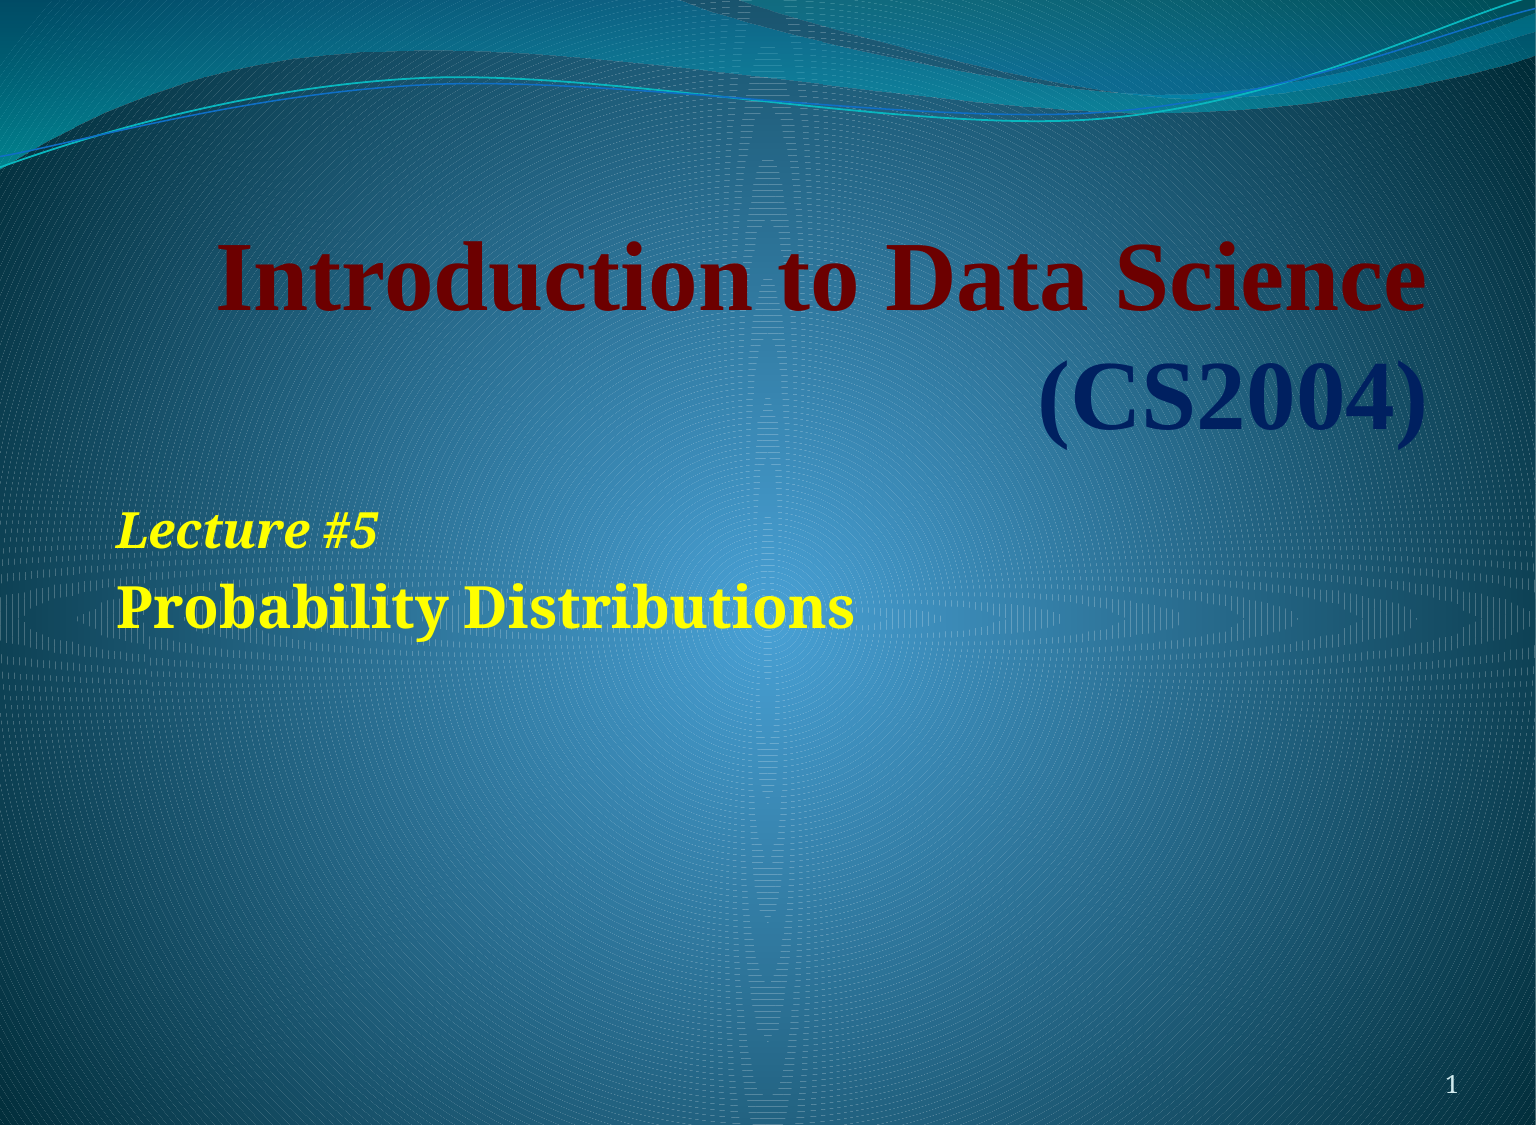

# Introduction to Data Science (CS2004)
Lecture #5
Probability Distributions

1